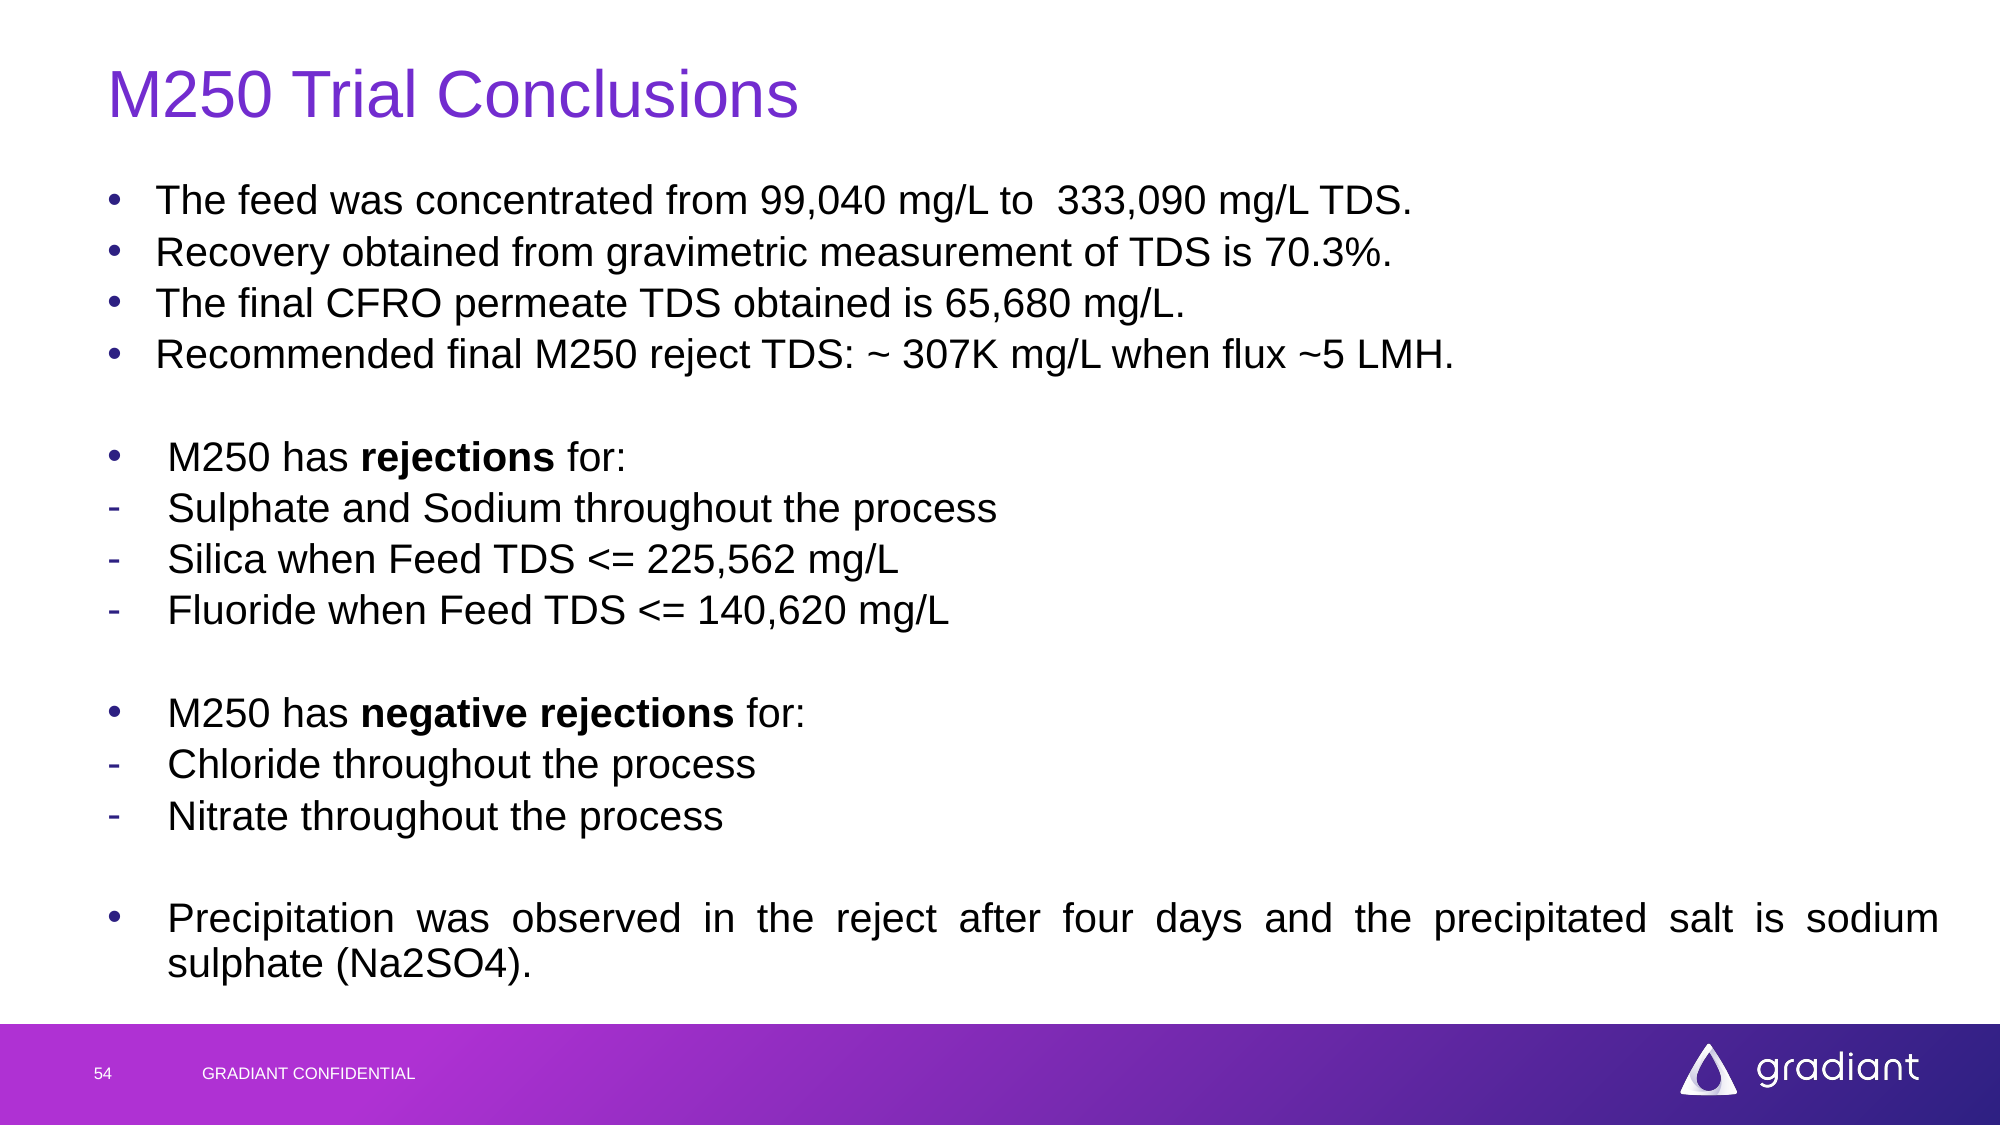

# M250 Trial Conclusions
The feed was concentrated from 99,040 mg/L to  333,090 mg/L TDS.
Recovery obtained from gravimetric measurement of TDS is 70.3%.
The final CFRO permeate TDS obtained is 65,680 mg/L.
Recommended final M250 reject TDS: ~ 307K mg/L when flux ~5 LMH.

M250 has rejections for:
Sulphate and Sodium throughout the process
Silica when Feed TDS <= 225,562 mg/L
Fluoride when Feed TDS <= 140,620 mg/L

M250 has negative rejections for:
Chloride throughout the process
Nitrate throughout the process

Precipitation was observed in the reject after four days and the precipitated salt is sodium sulphate (Na2SO4).

54
GRADIANT CONFIDENTIAL